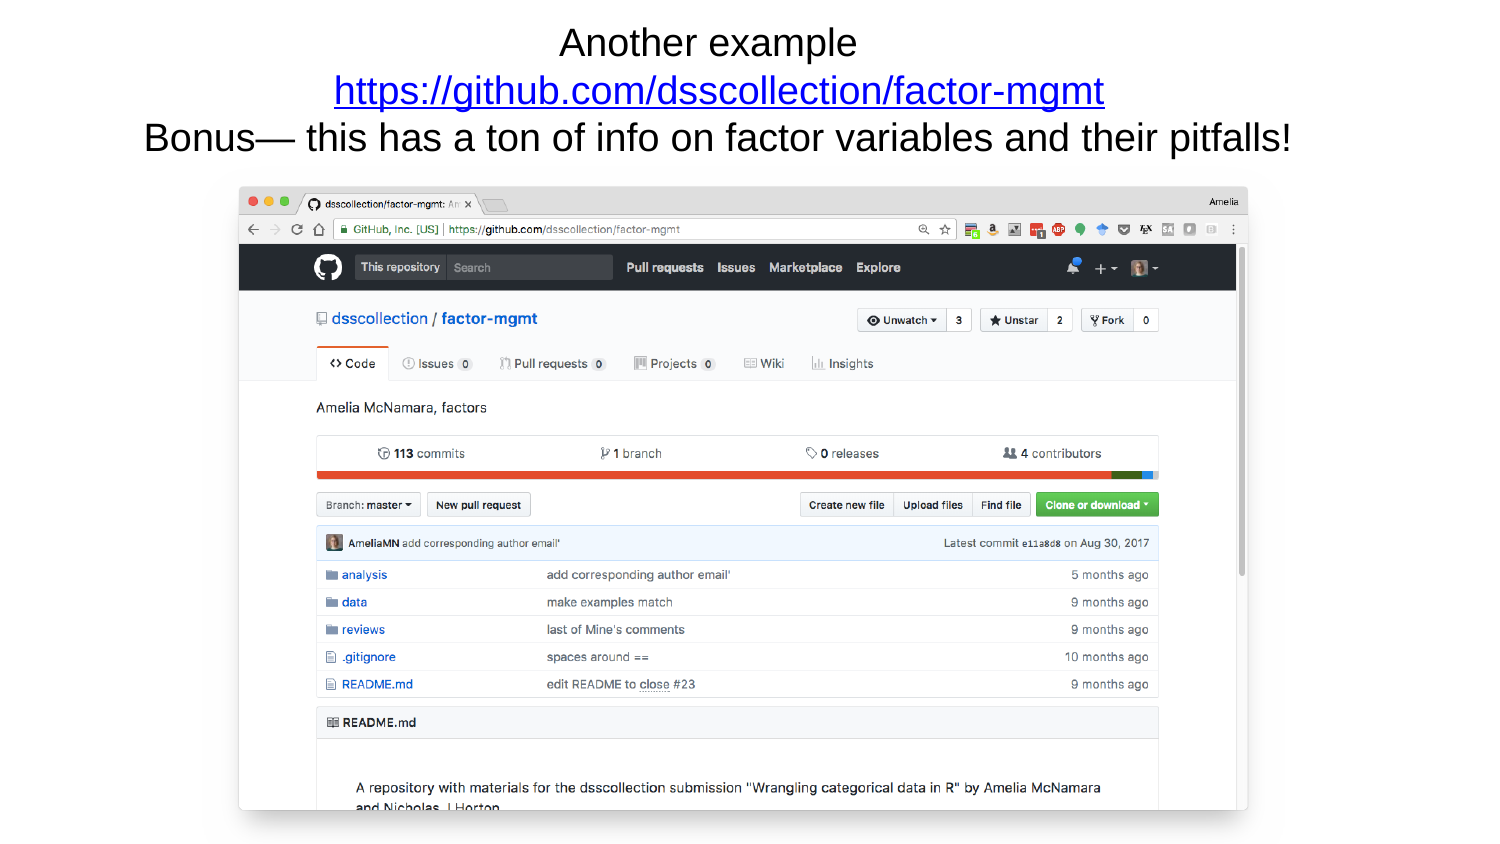

# Another example  https://github.com/dsscollection/factor-mgmt
Bonus— this has a ton of info on factor variables and their pitfalls!